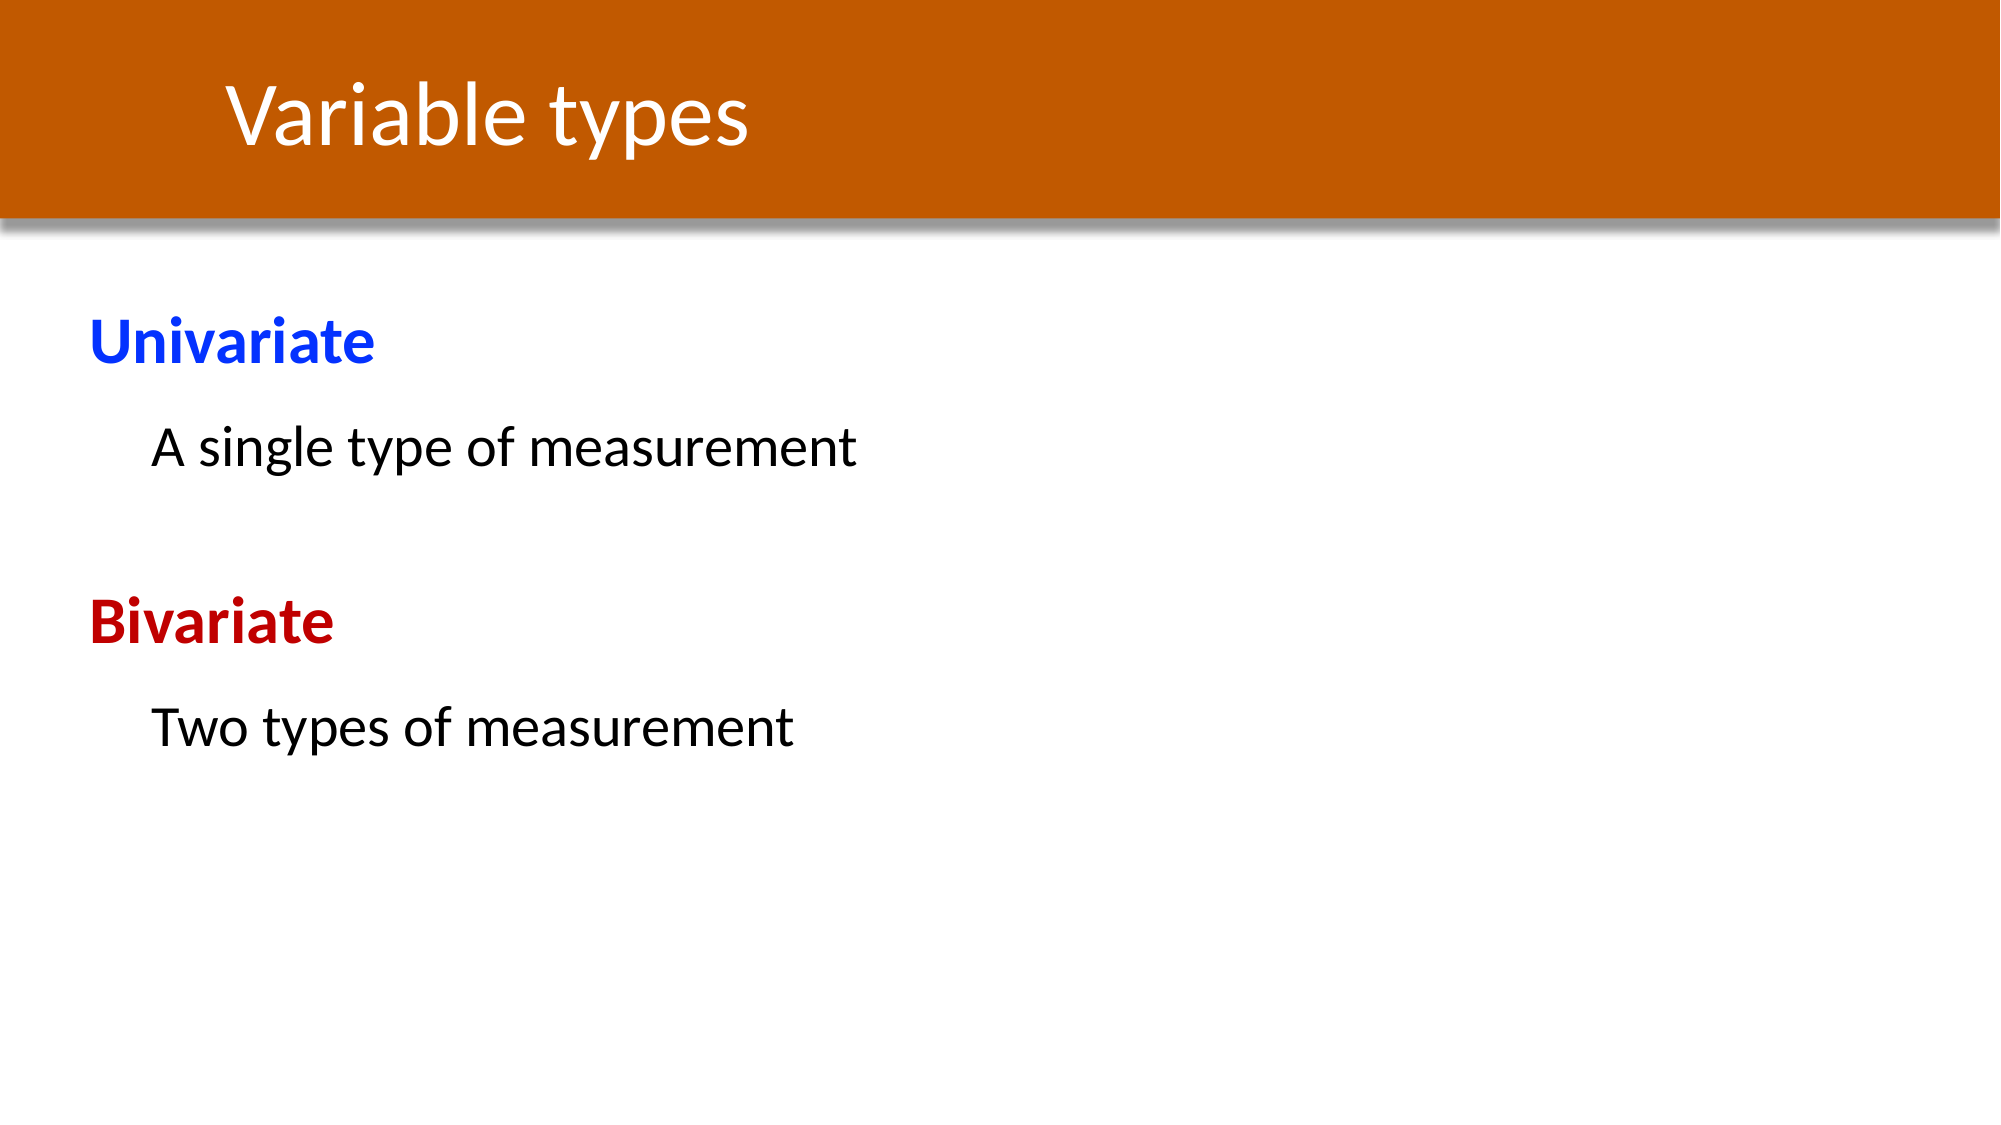

Variable types
Univariate
A single type of measurement
Bivariate
Two types of measurement